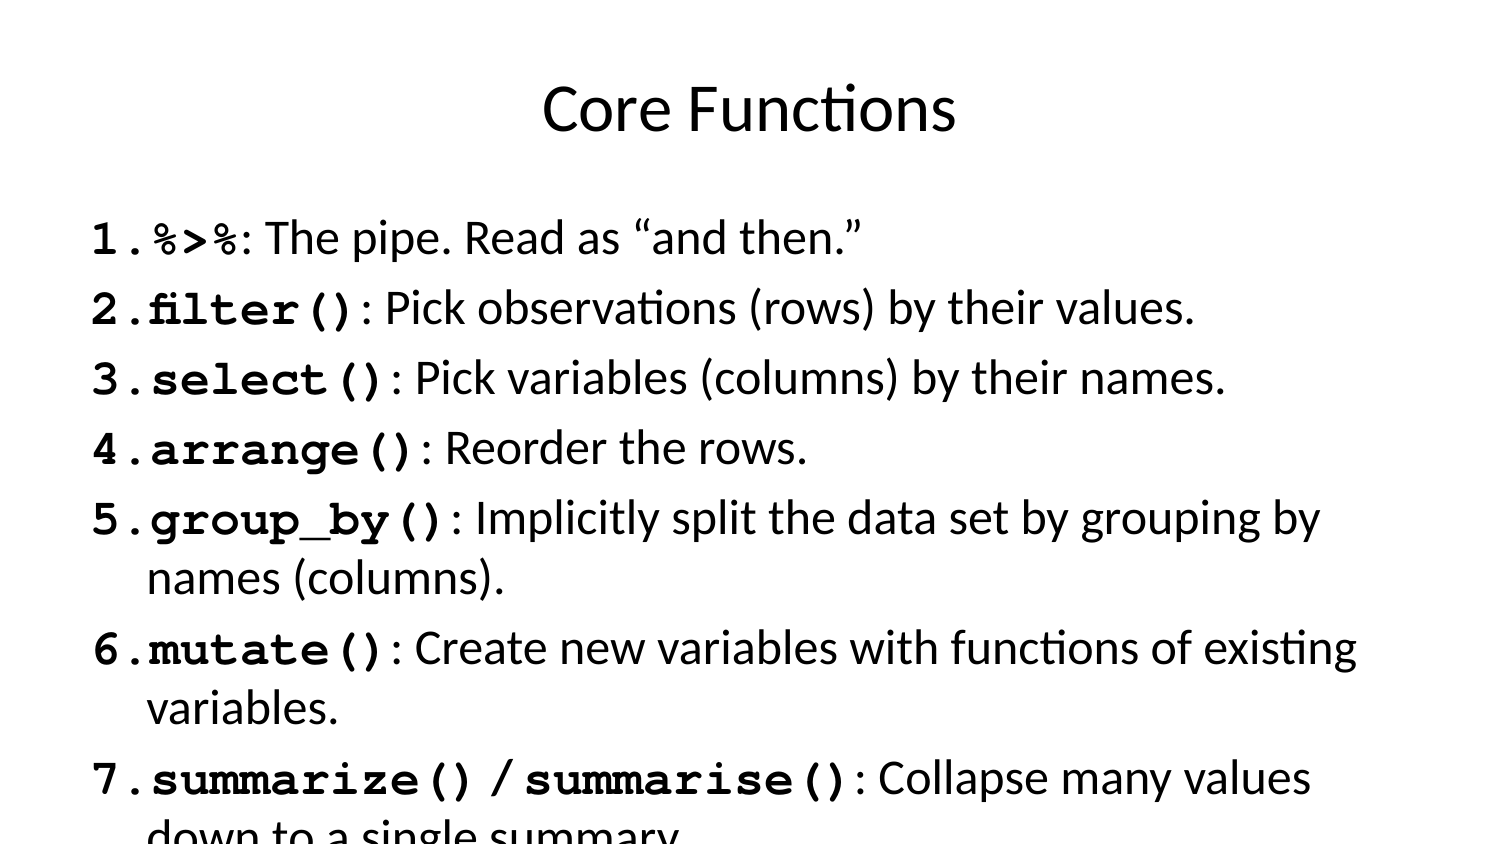

# Core Functions
%>%: The pipe. Read as “and then.”
filter(): Pick observations (rows) by their values.
select(): Pick variables (columns) by their names.
arrange(): Reorder the rows.
group_by(): Implicitly split the data set by grouping by names (columns).
mutate(): Create new variables with functions of existing variables.
summarize() / summarise(): Collapse many values down to a single summary.